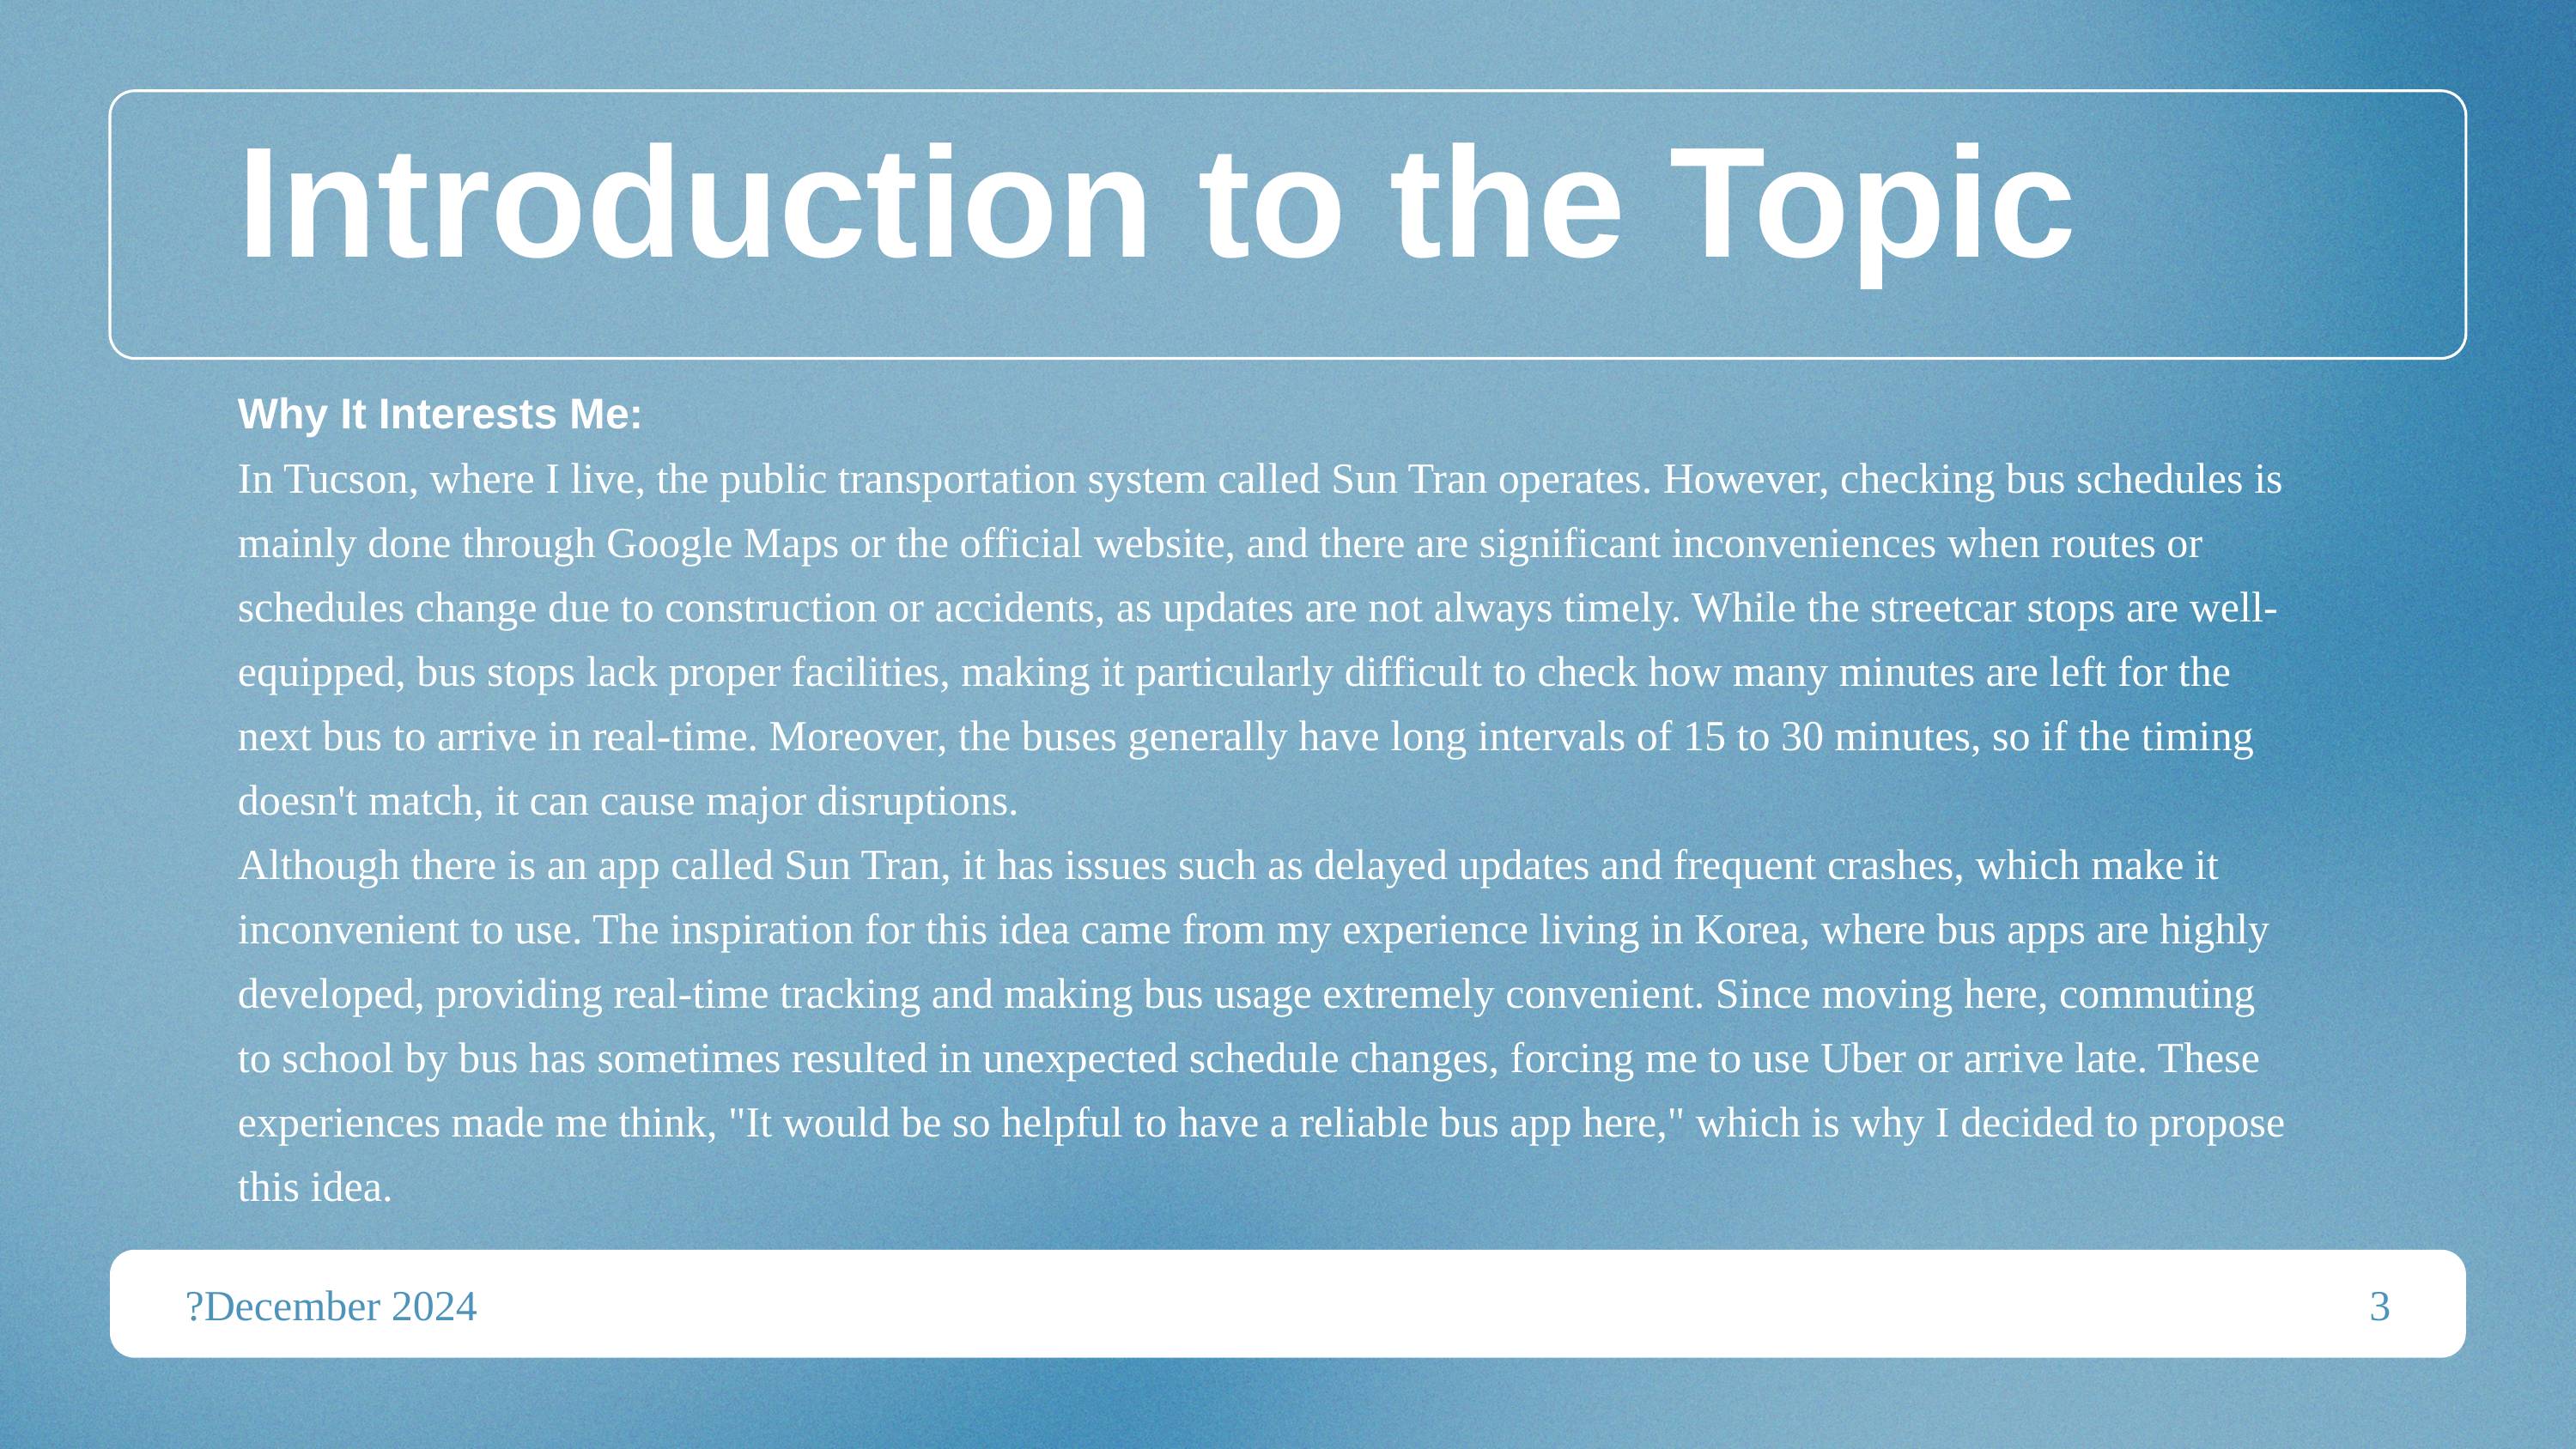

Introduction to the Topic
Why It Interests Me:
In Tucson, where I live, the public transportation system called Sun Tran operates. However, checking bus schedules is mainly done through Google Maps or the official website, and there are significant inconveniences when routes or schedules change due to construction or accidents, as updates are not always timely. While the streetcar stops are well-equipped, bus stops lack proper facilities, making it particularly difficult to check how many minutes are left for the next bus to arrive in real-time. Moreover, the buses generally have long intervals of 15 to 30 minutes, so if the timing doesn't match, it can cause major disruptions.
Although there is an app called Sun Tran, it has issues such as delayed updates and frequent crashes, which make it inconvenient to use. The inspiration for this idea came from my experience living in Korea, where bus apps are highly developed, providing real-time tracking and making bus usage extremely convenient. Since moving here, commuting to school by bus has sometimes resulted in unexpected schedule changes, forcing me to use Uber or arrive late. These experiences made me think, "It would be so helpful to have a reliable bus app here," which is why I decided to propose this idea.

?December 2024
3